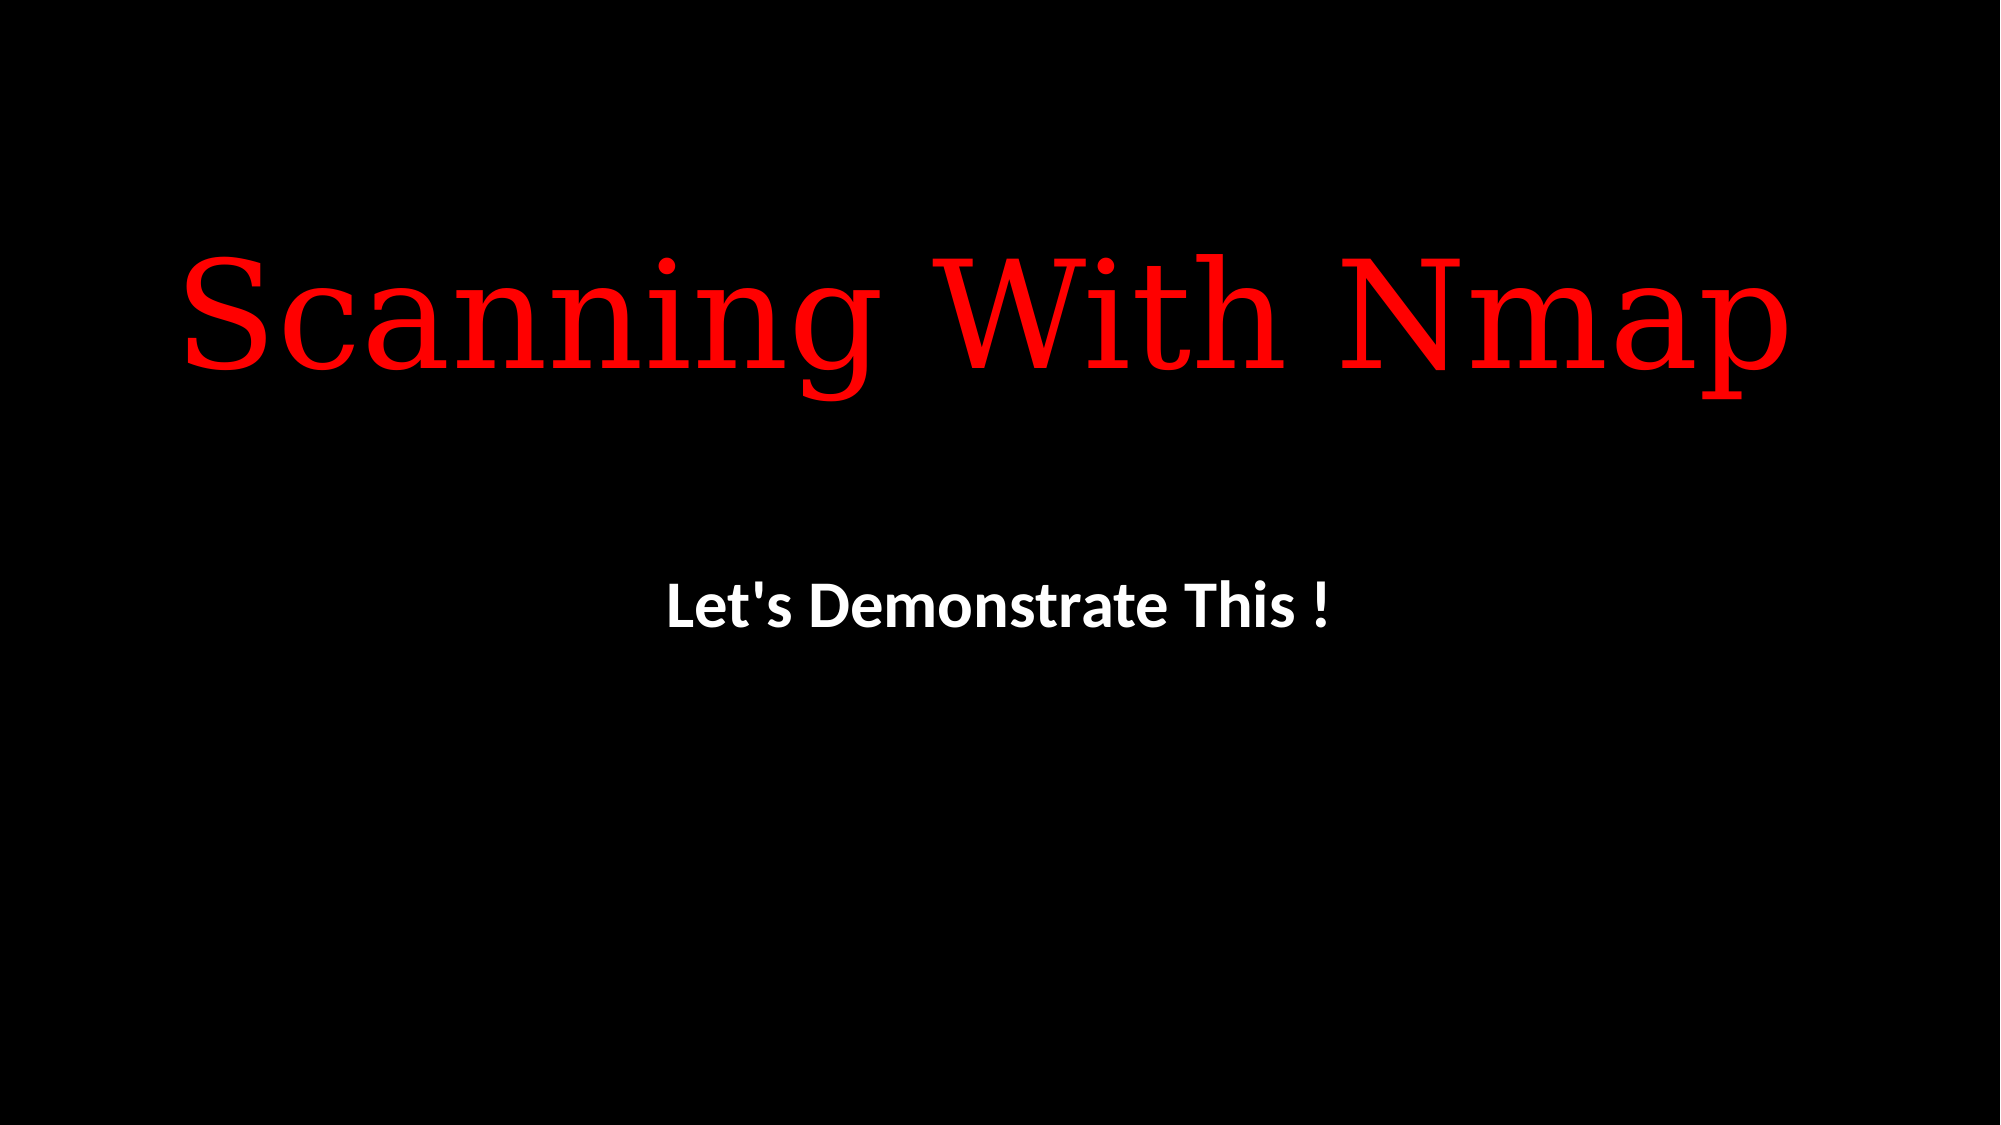

Scanning With Nmap
Let's Demonstrate This !